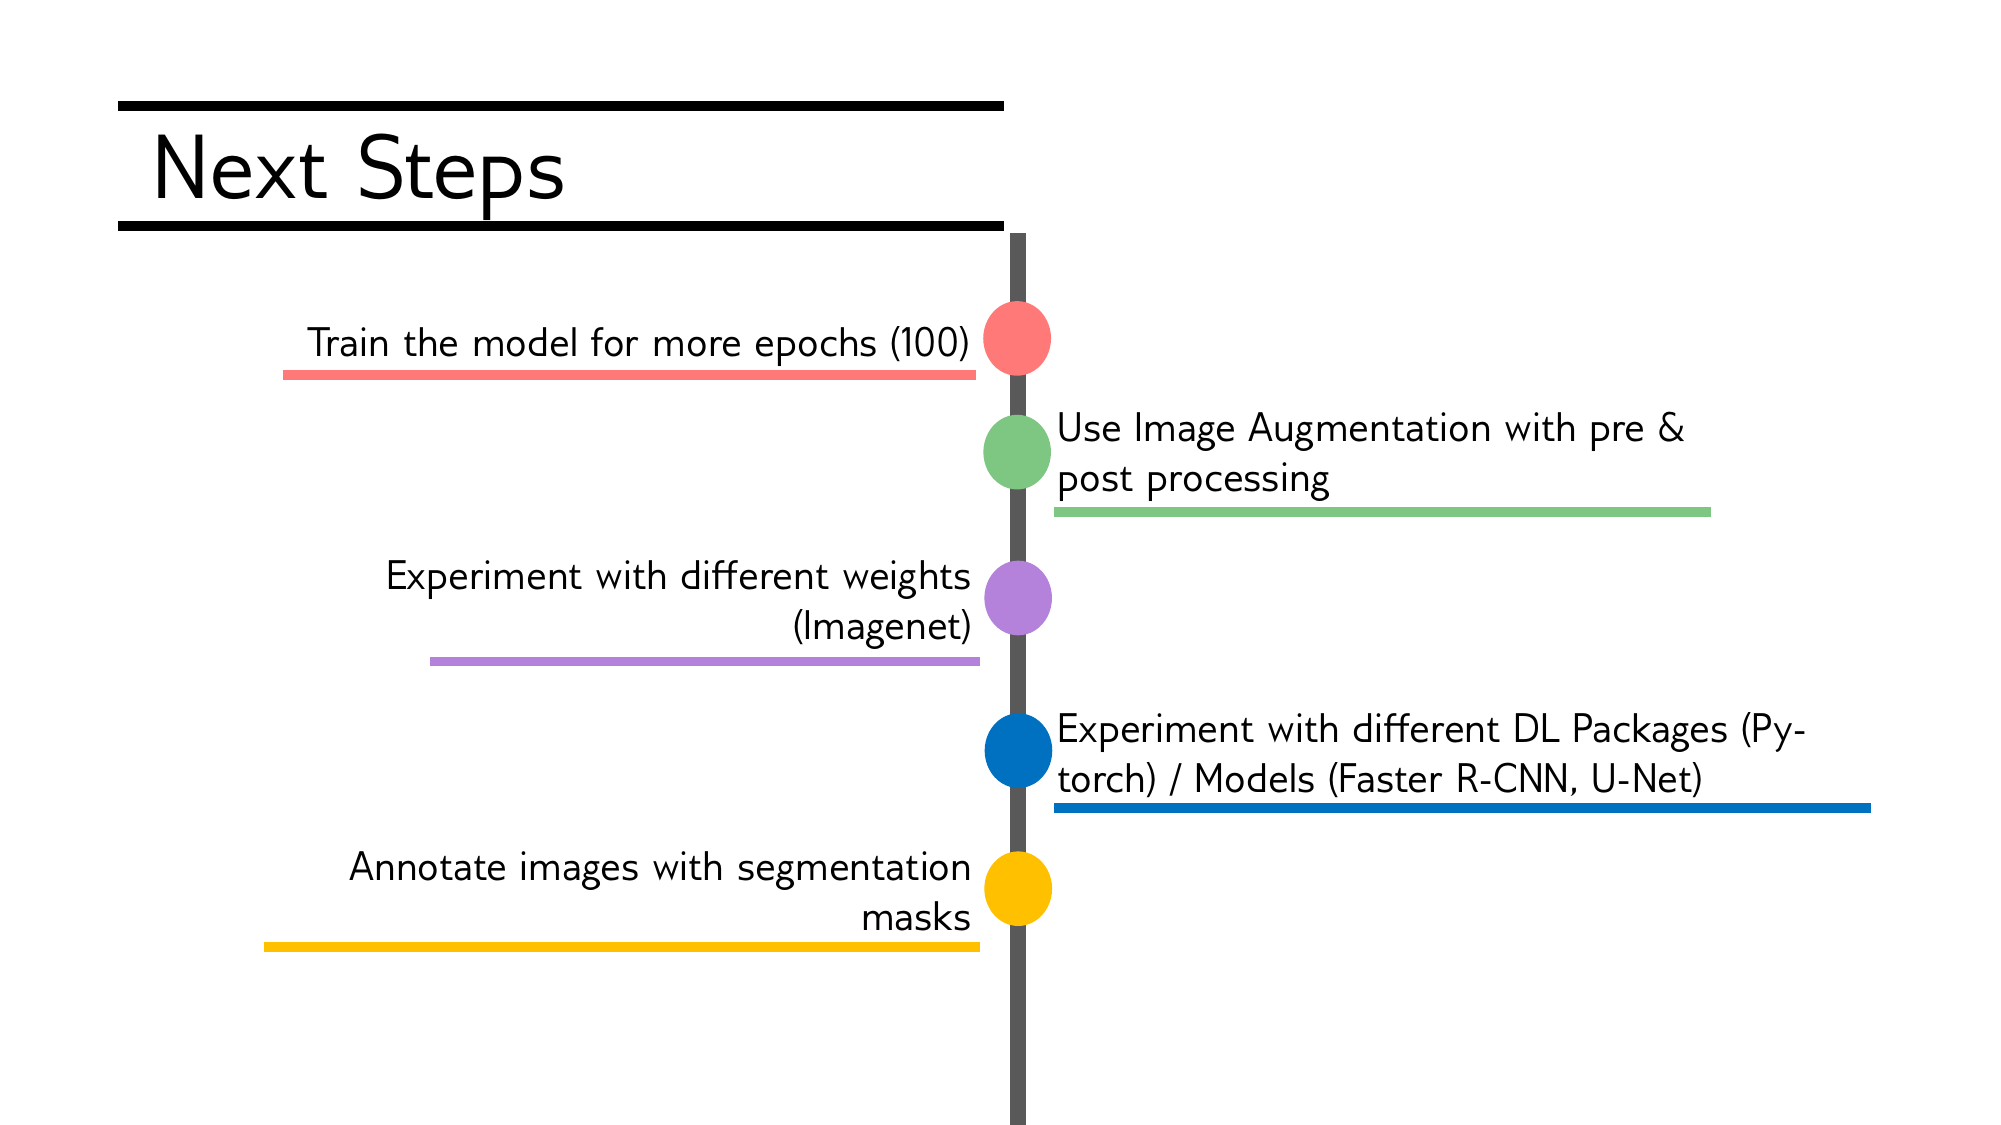

# Next Steps

Train the model for more epochs (100)

Use Image Augmentation with pre & post processing

Experiment with different weights (Imagenet)

Experiment with different DL Packages (Py-torch) / Models (Faster R-CNN, U-Net)

Annotate images with segmentation masks